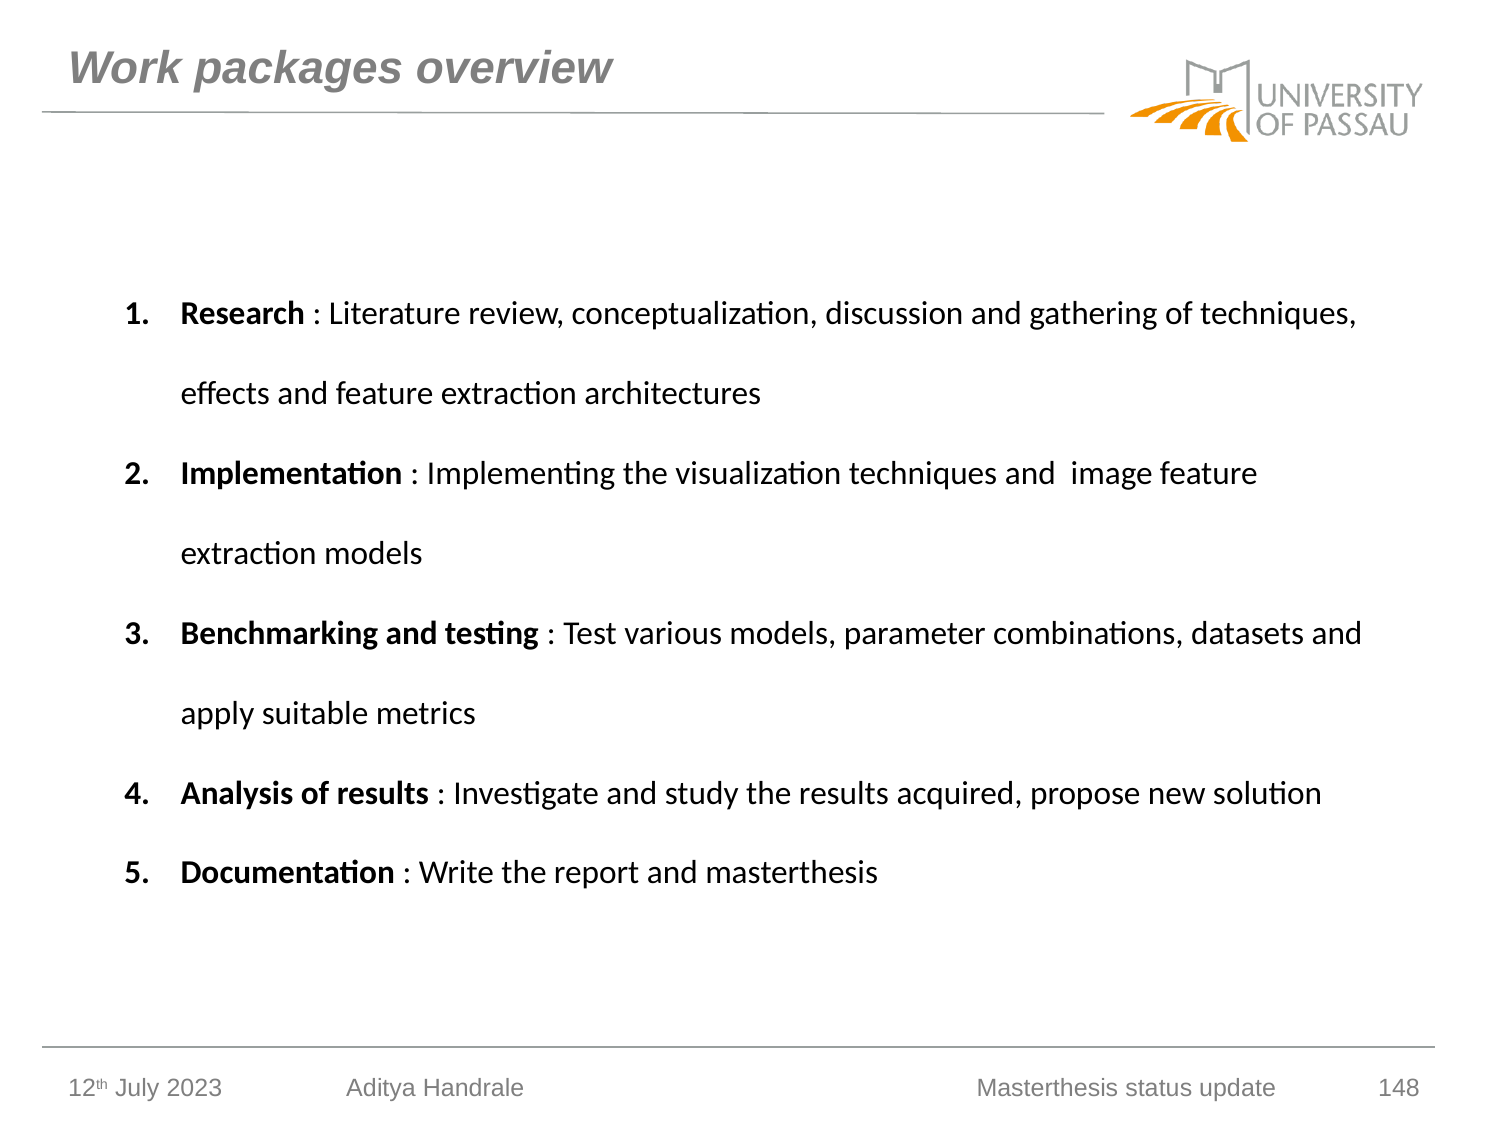

# Work packages overview
Research : Literature review, conceptualization, discussion and gathering of techniques, effects and feature extraction architectures
Implementation : Implementing the visualization techniques and  image feature extraction models
Benchmarking and testing : Test various models, parameter combinations, datasets and apply suitable metrics
Analysis of results : Investigate and study the results acquired, propose new solution
Documentation : Write the report and masterthesis

12th July 2023
Aditya Handrale
Masterthesis status update
148